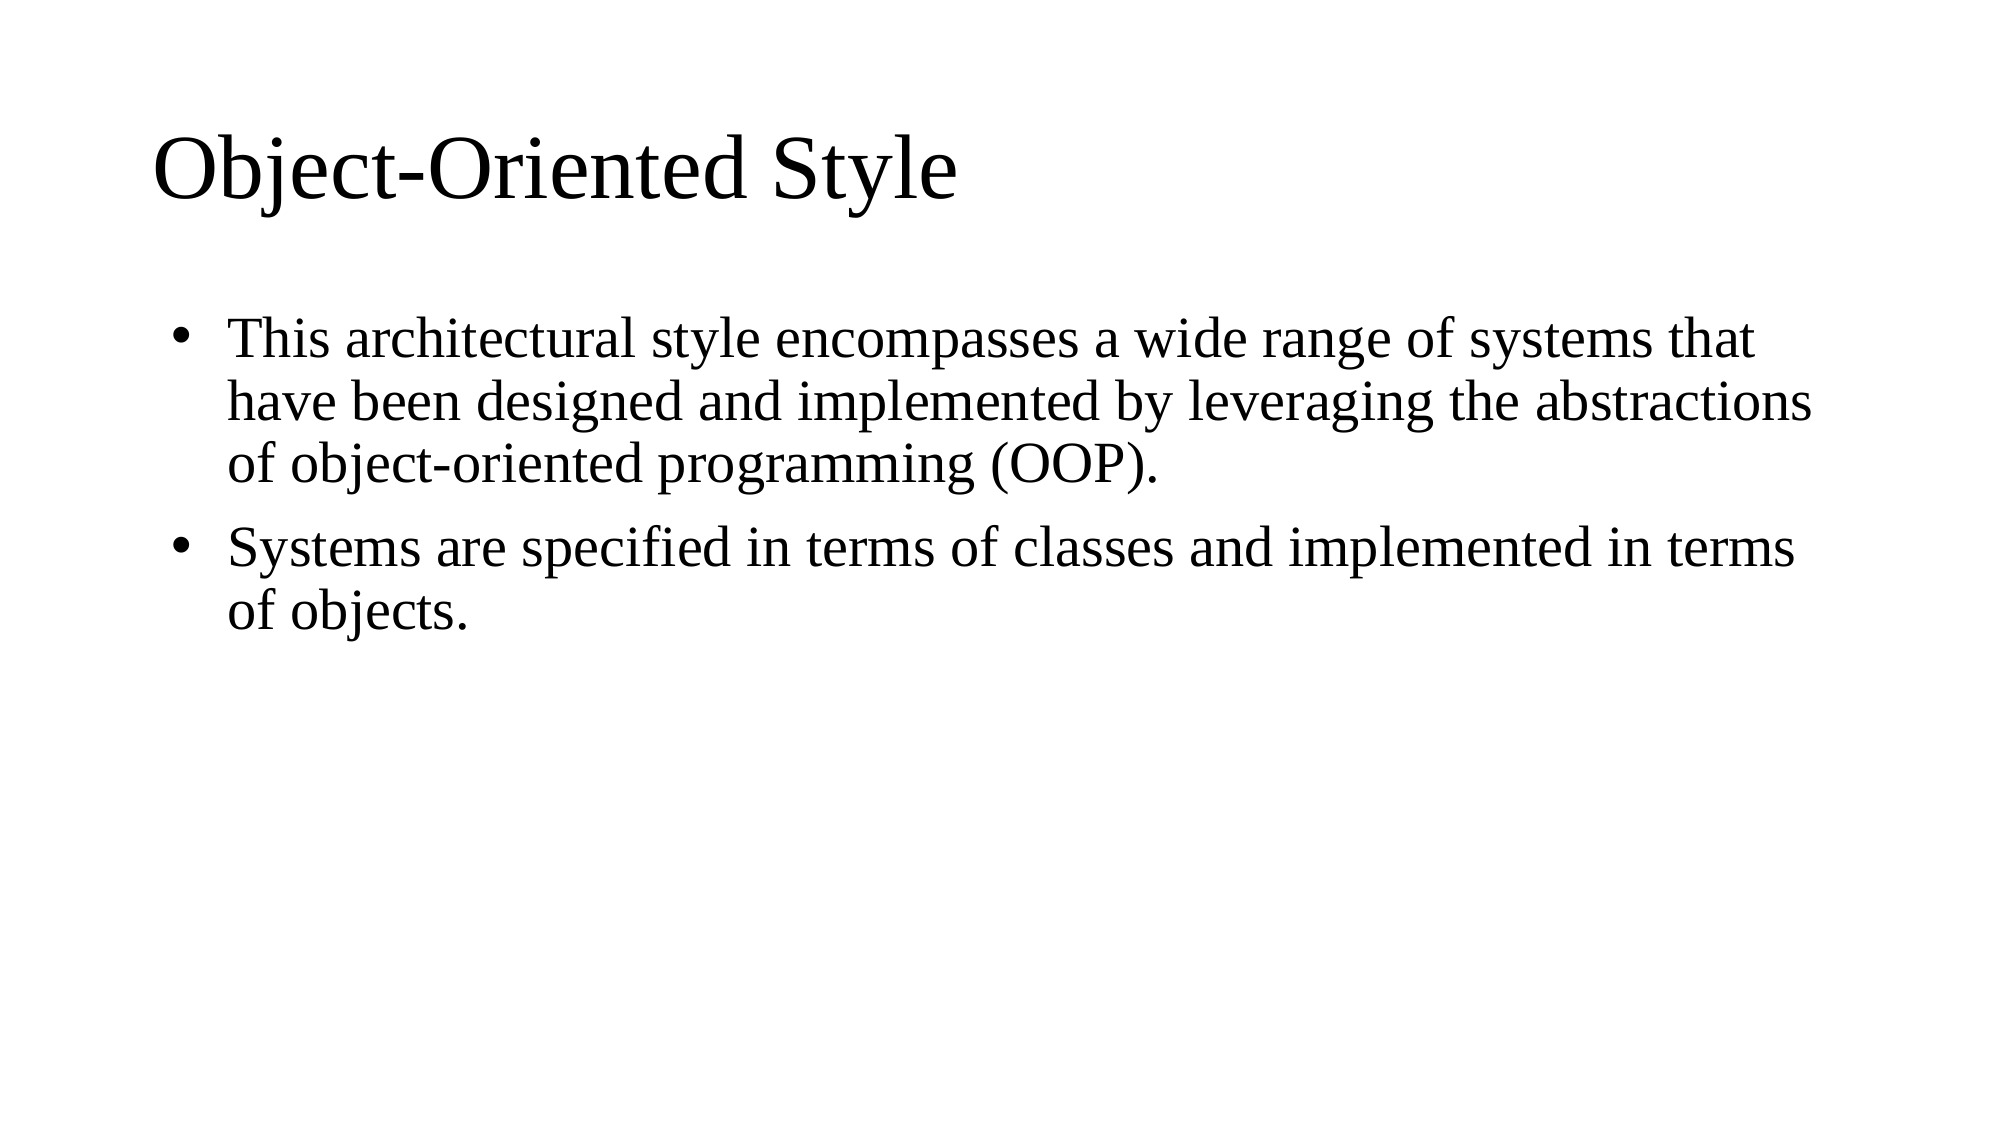

# Object-Oriented Style
This architectural style encompasses a wide range of systems that have been designed and implemented by leveraging the abstractions of object-oriented programming (OOP).
Systems are specified in terms of classes and implemented in terms of objects.